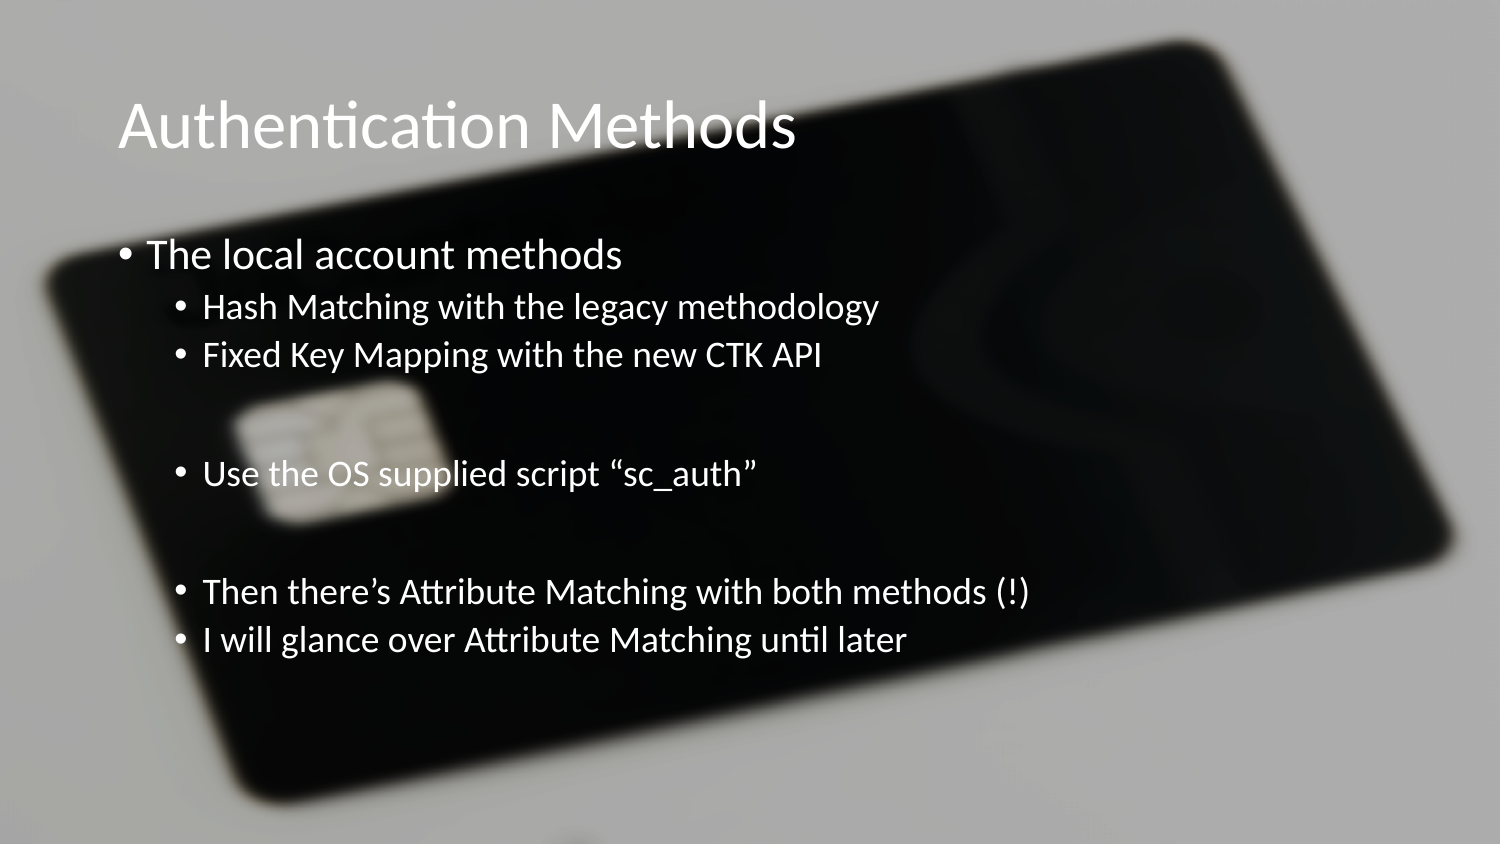

# Authentication Methods
The local account methods
Hash Matching with the legacy methodology
Fixed Key Mapping with the new CTK API

Use the OS supplied script “sc_auth”

Then there’s Attribute Matching with both methods (!)
I will glance over Attribute Matching until later